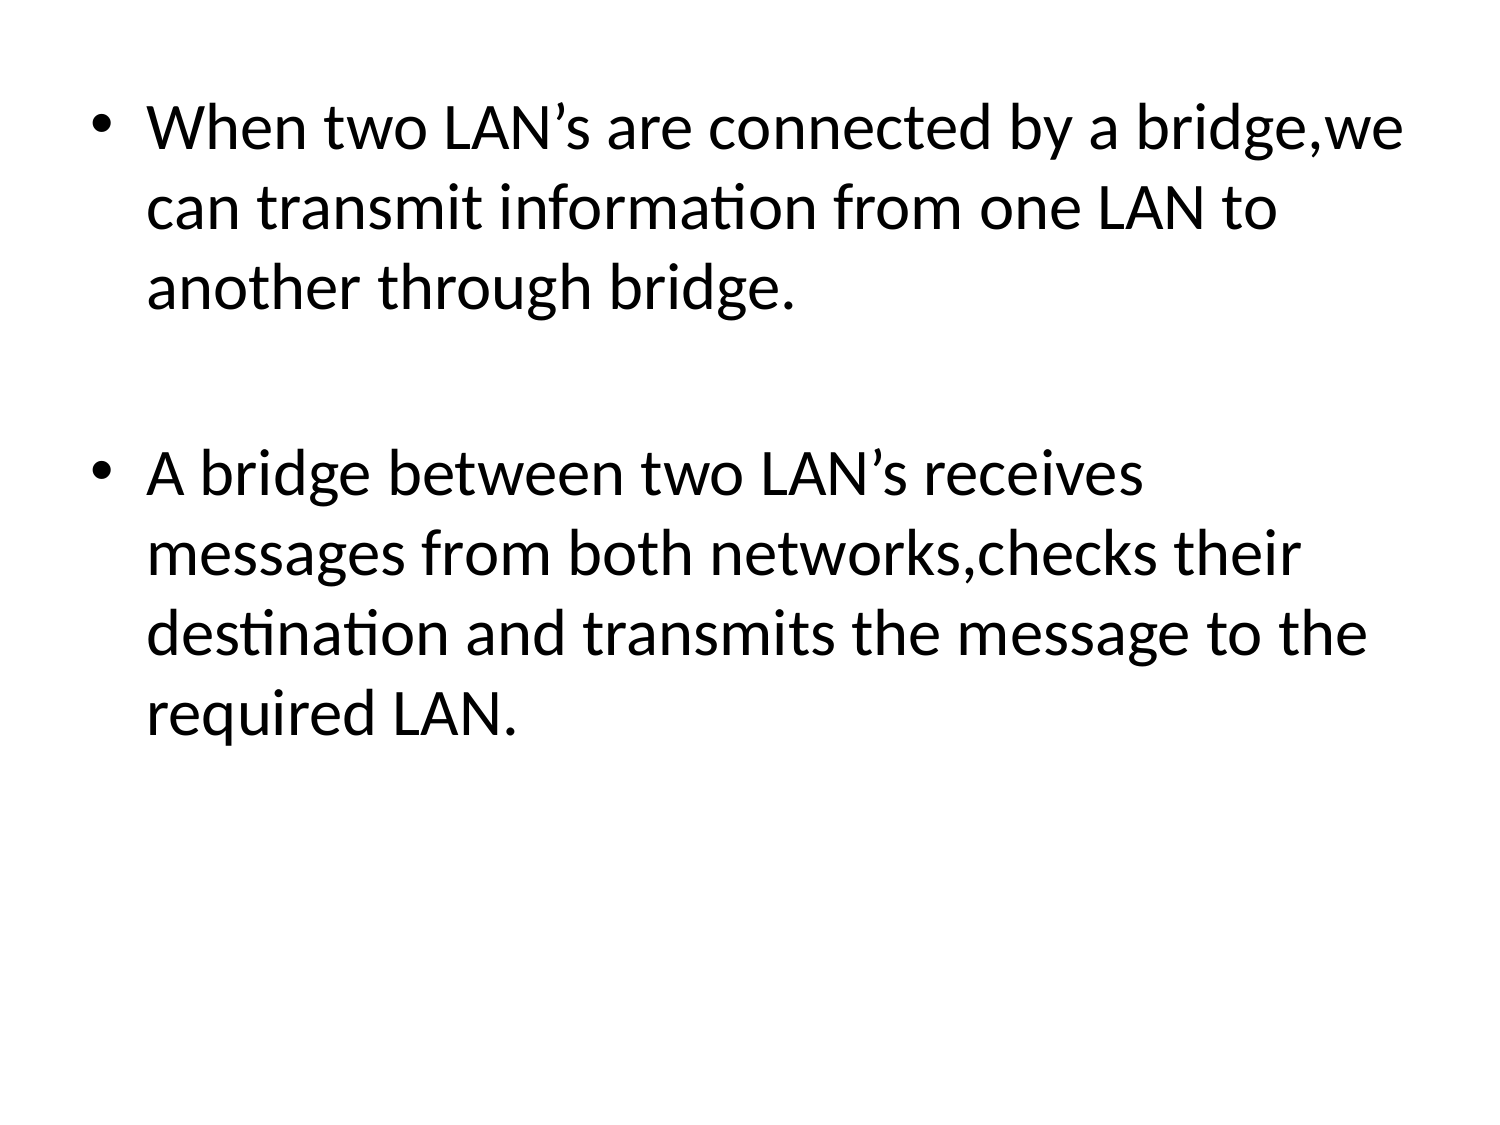

When two LAN’s are connected by a bridge,we can transmit information from one LAN to another through bridge.

A bridge between two LAN’s receives messages from both networks,checks their destination and transmits the message to the required LAN.